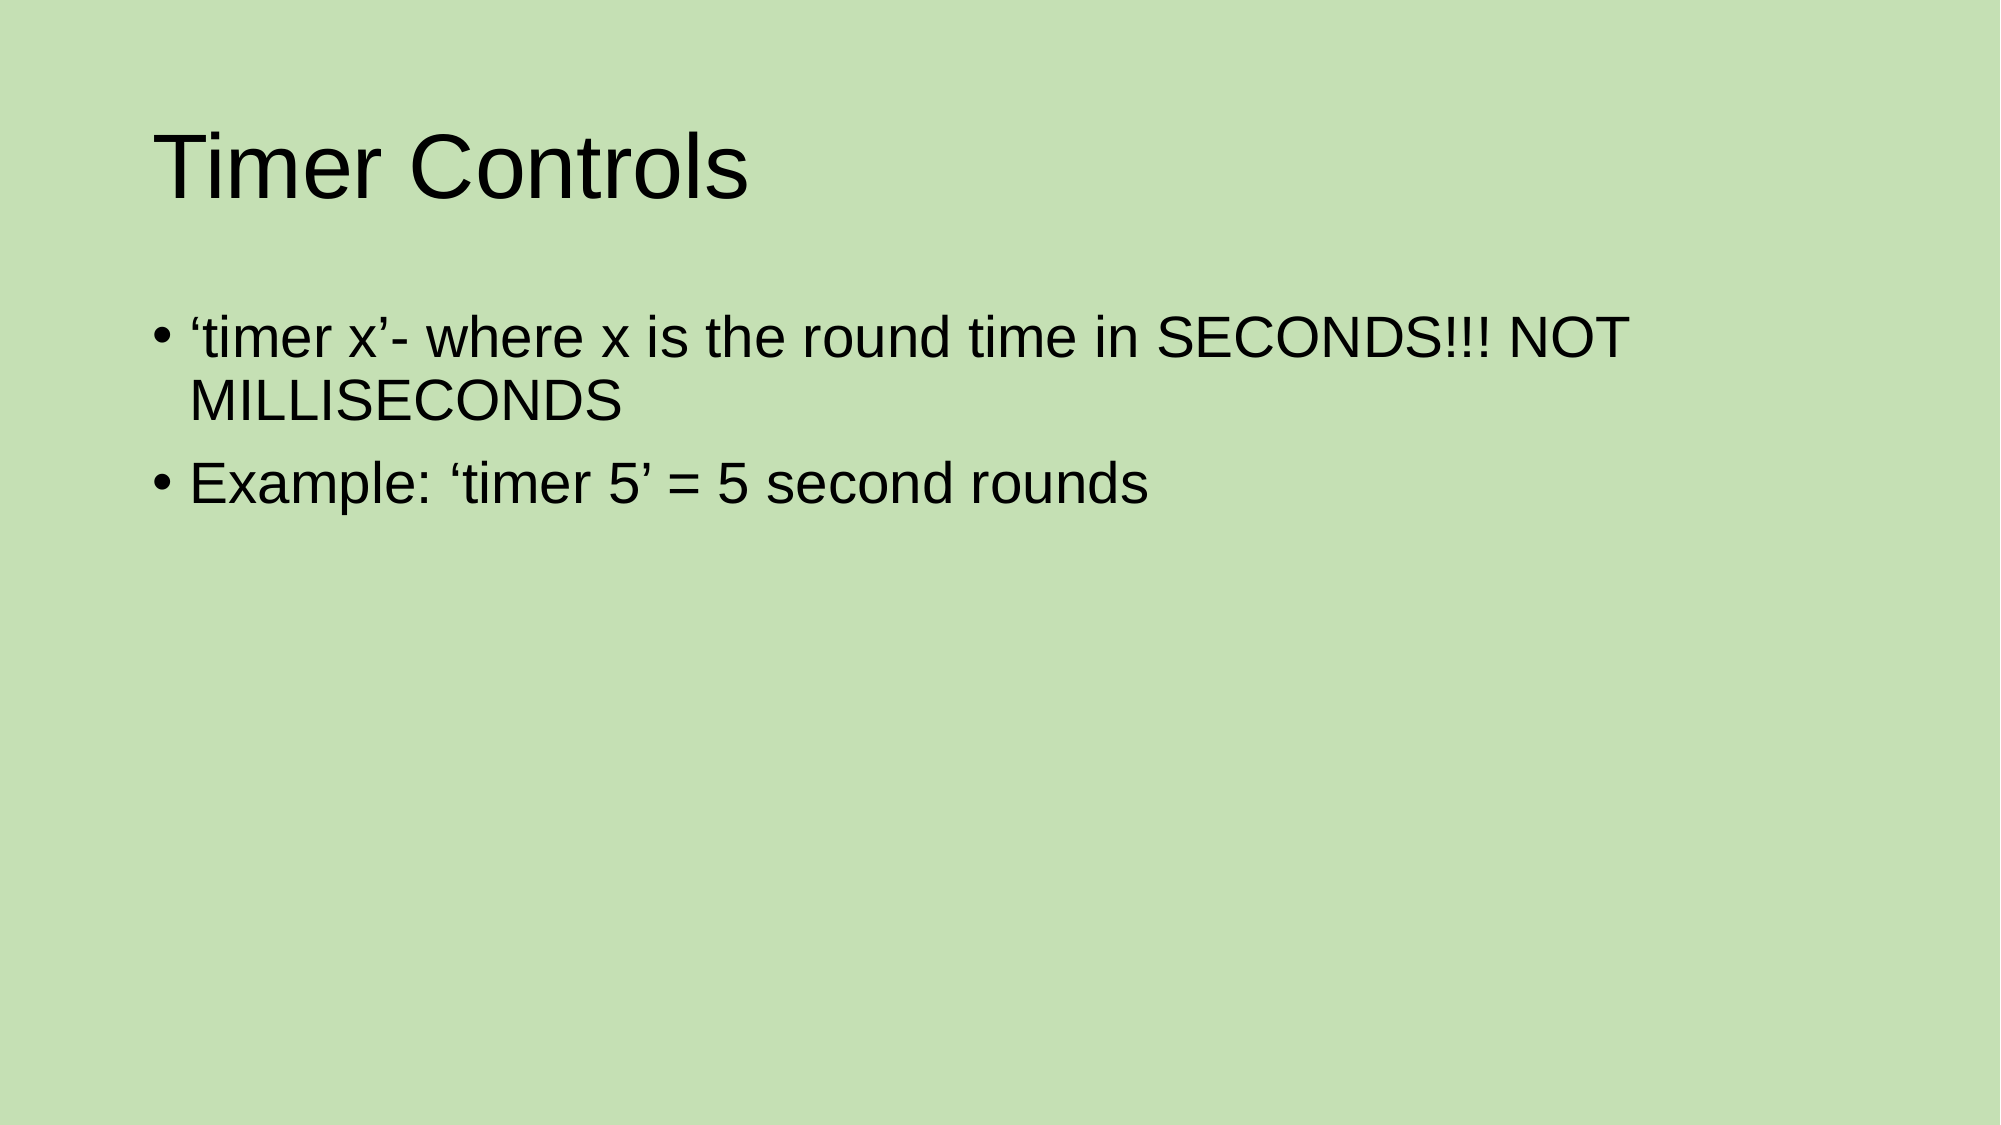

# Timer Controls
‘timer x’- where x is the round time in SECONDS!!! NOT MILLISECONDS
Example: ‘timer 5’ = 5 second rounds